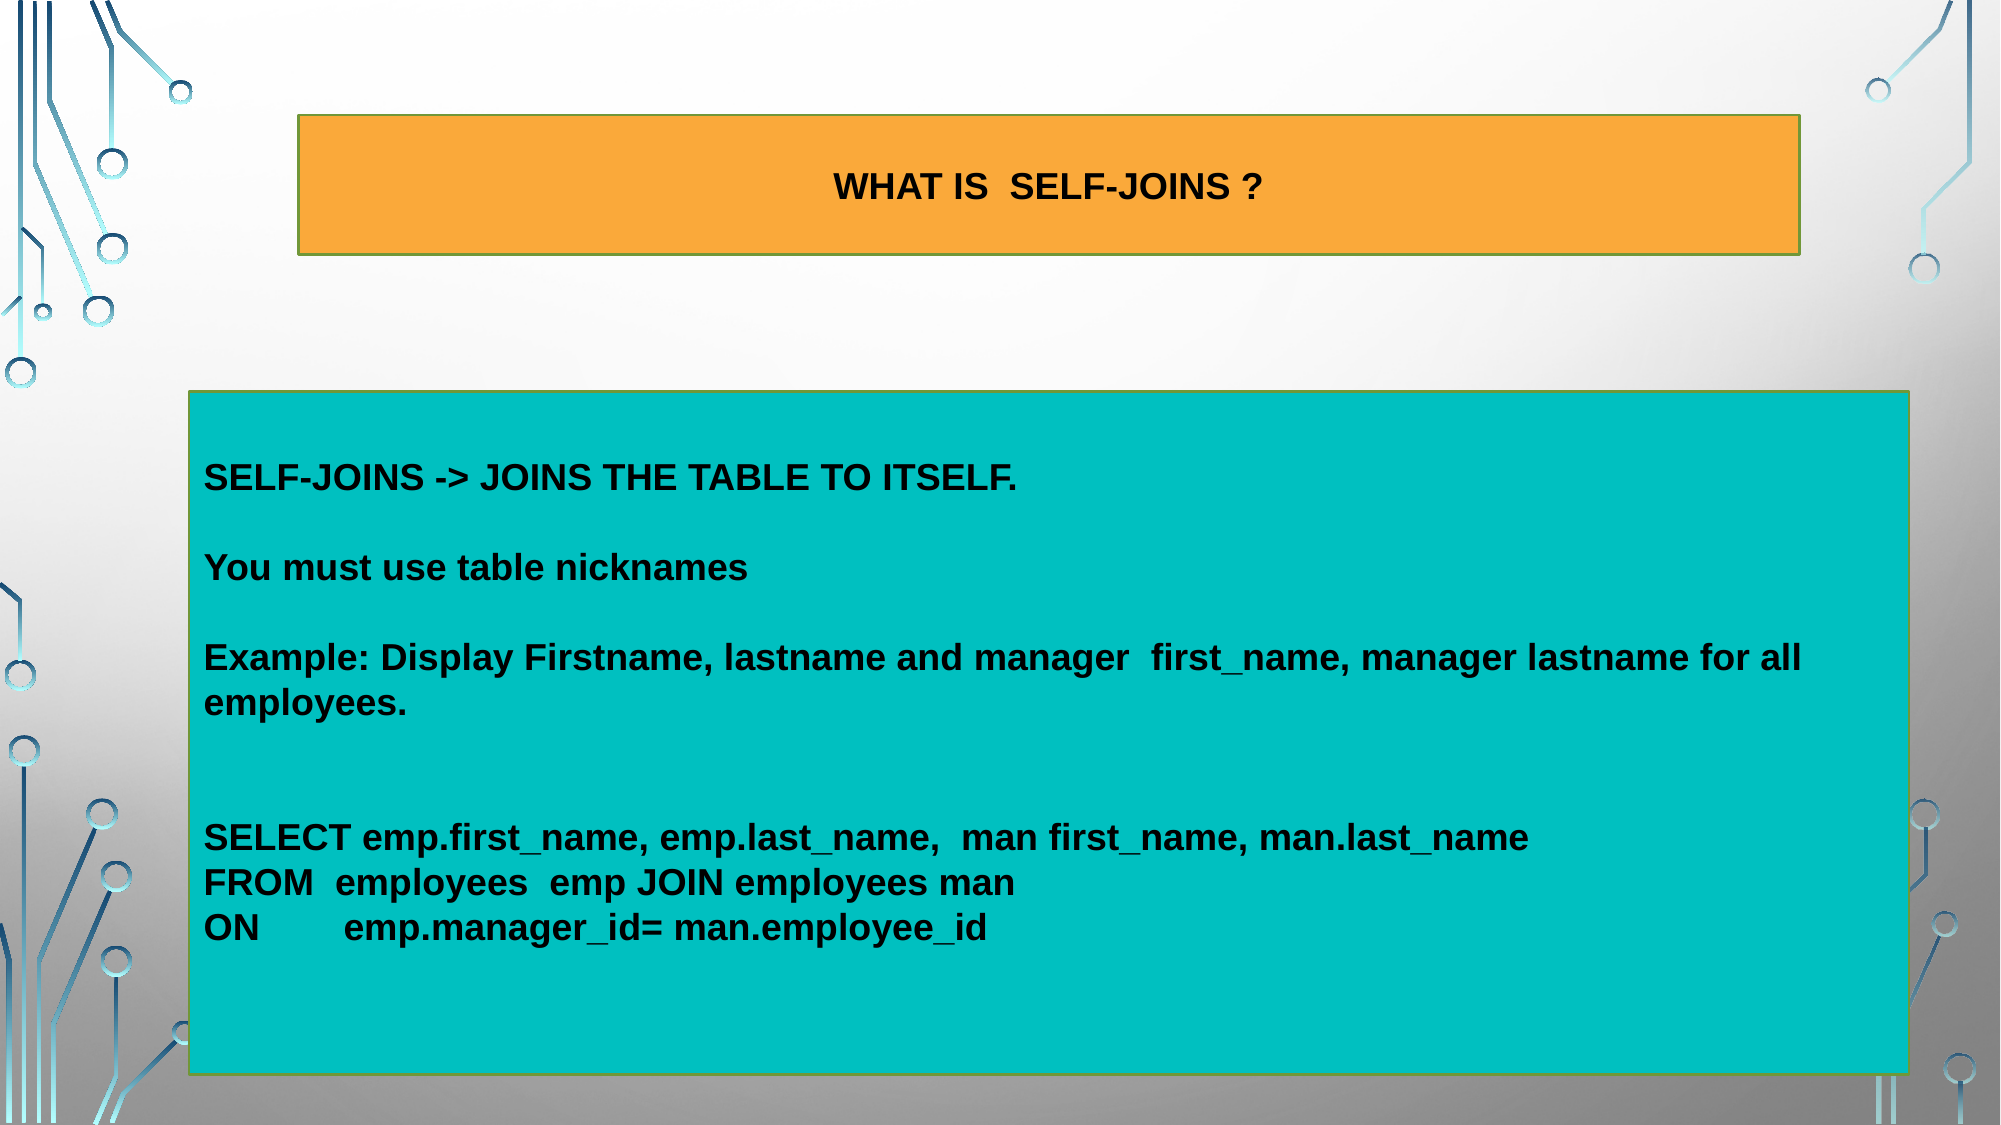

WHAT IS  SELF-JOINS ?
SELF-JOINS -> JOINS THE TABLE TO ITSELF.

You must use table nicknames

Example: Display Firstname, lastname and manager  first_name, manager lastname for all employees.

SELECT emp.first_name, emp.last_name,  man first_name, man.last_name
FROM  employees  emp JOIN employees man
ON        emp.manager_id= man.employee_id